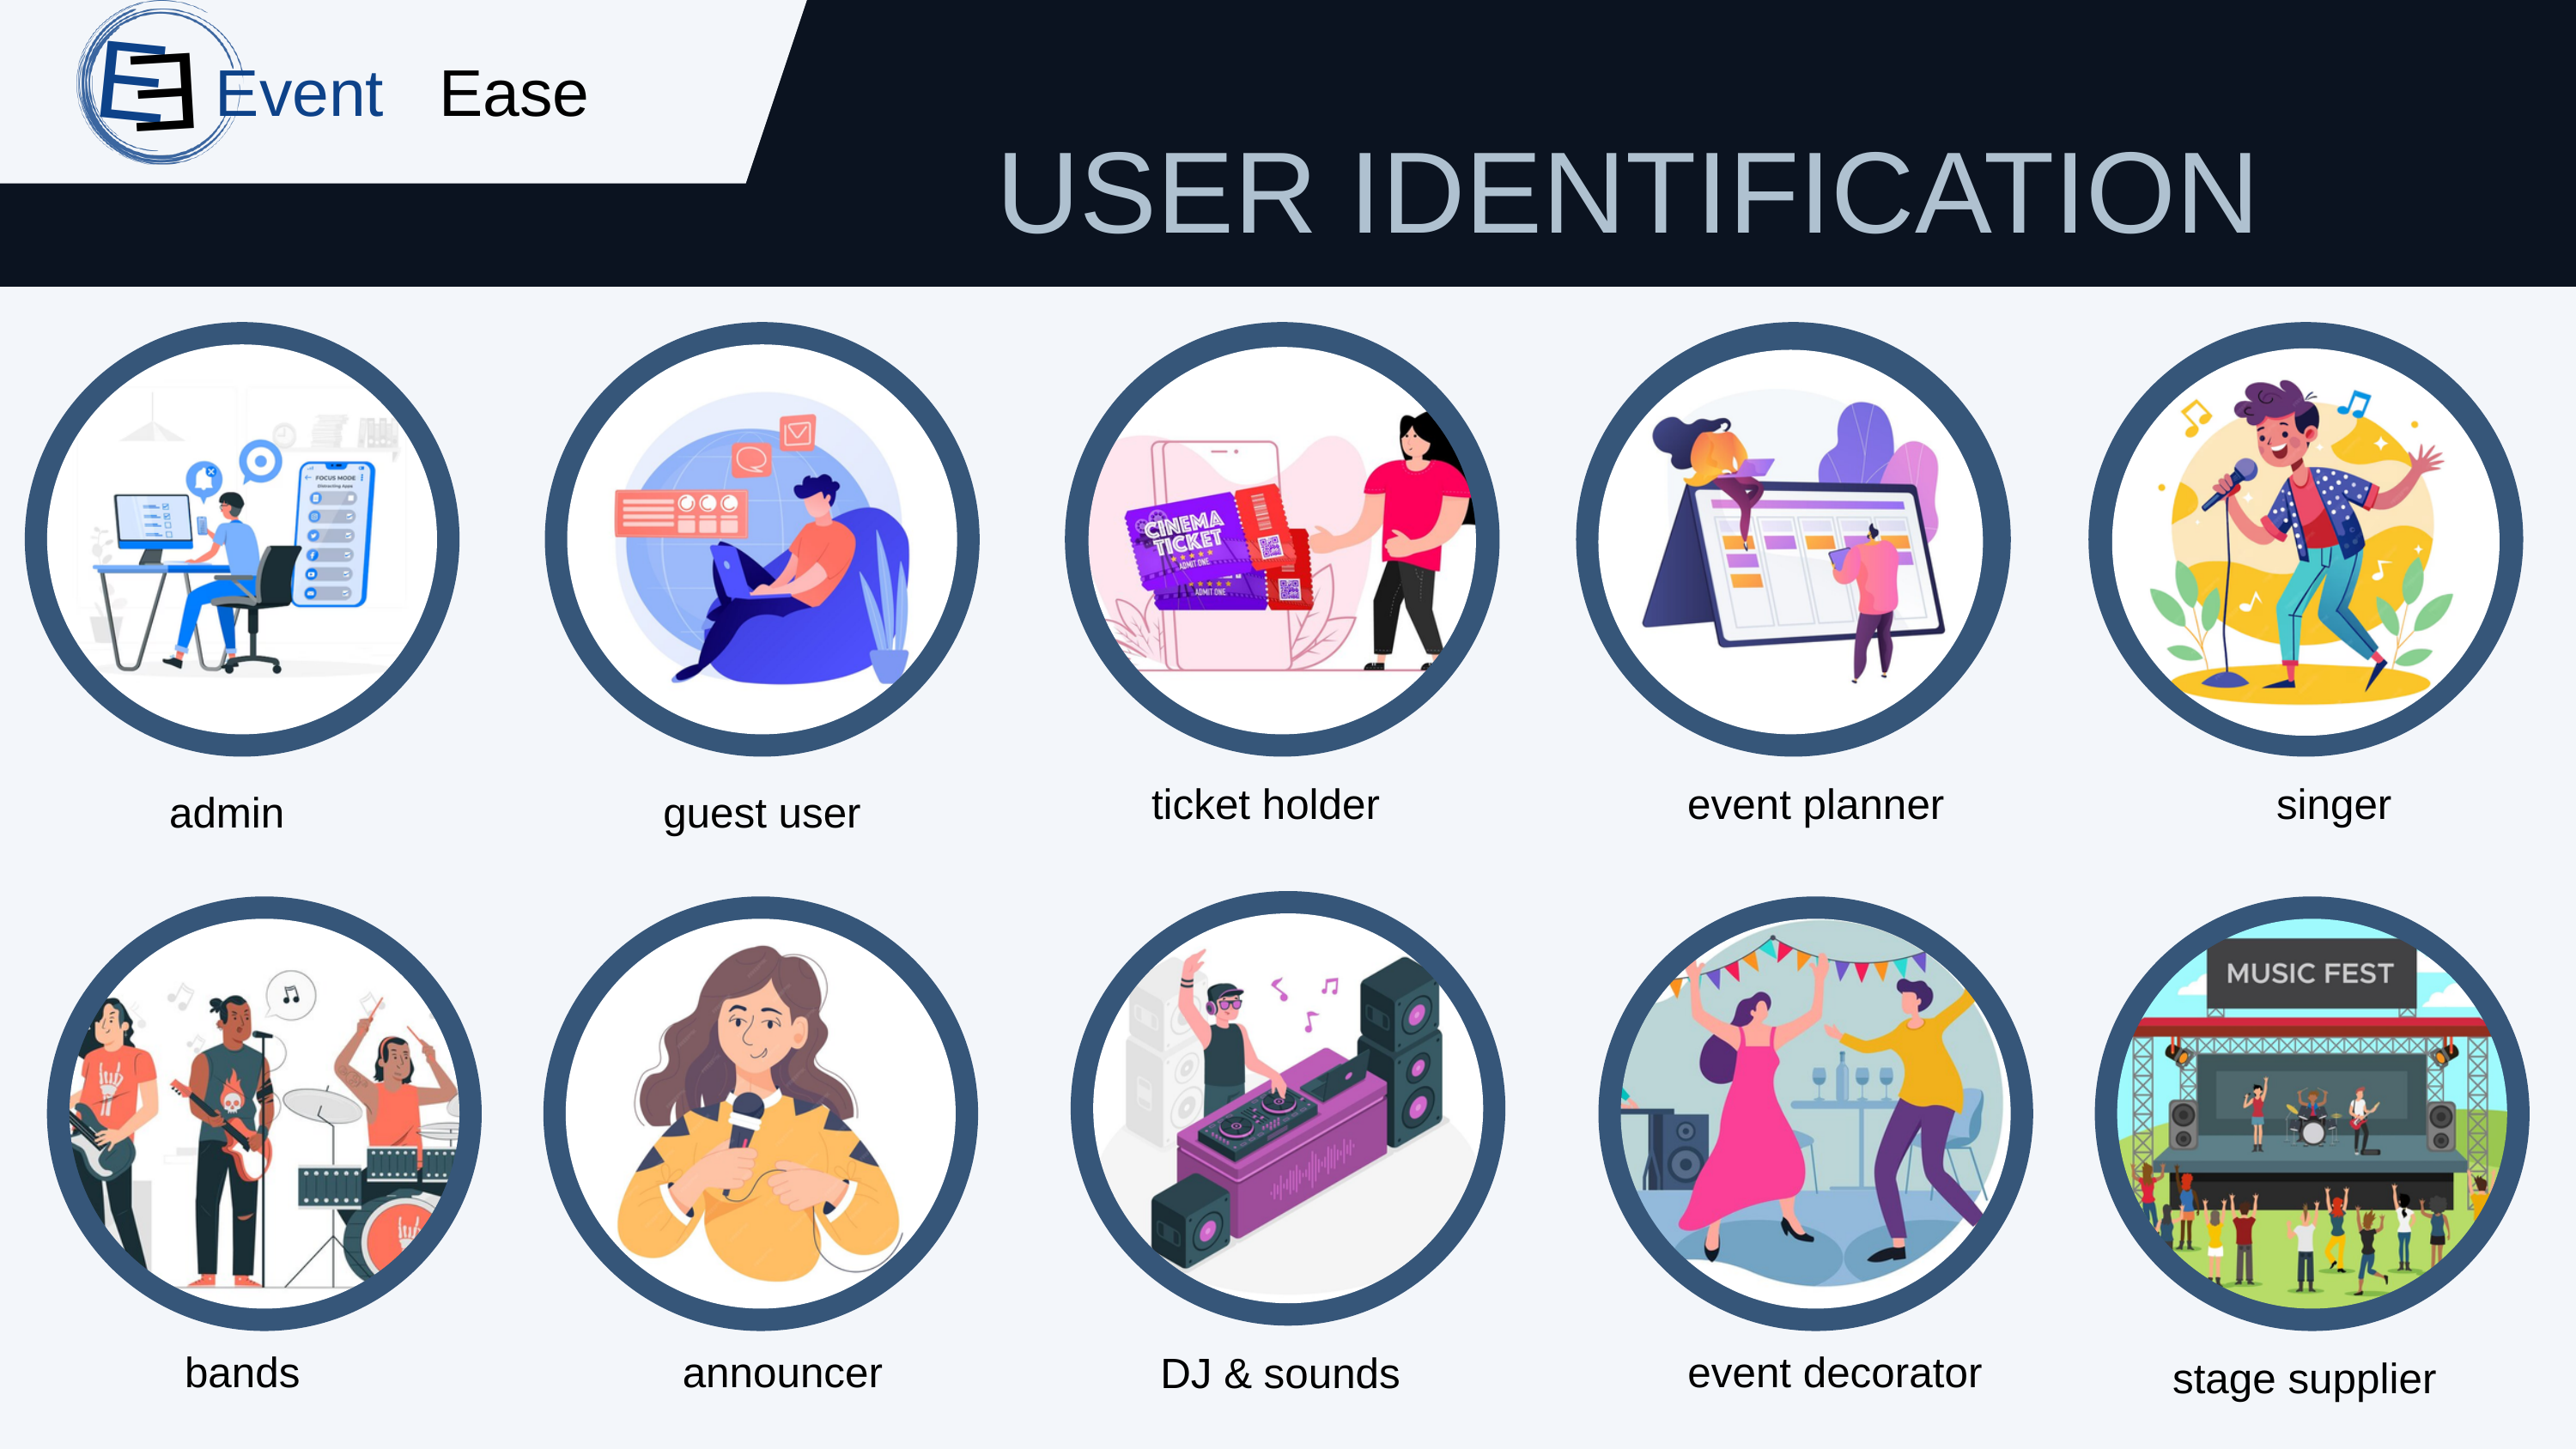

E
Event
Ease
E
USER IDENTIFICATION

ticket holder
event planner
singer
admin
guest user

bands
announcer
event decorator
DJ & sounds
stage supplier